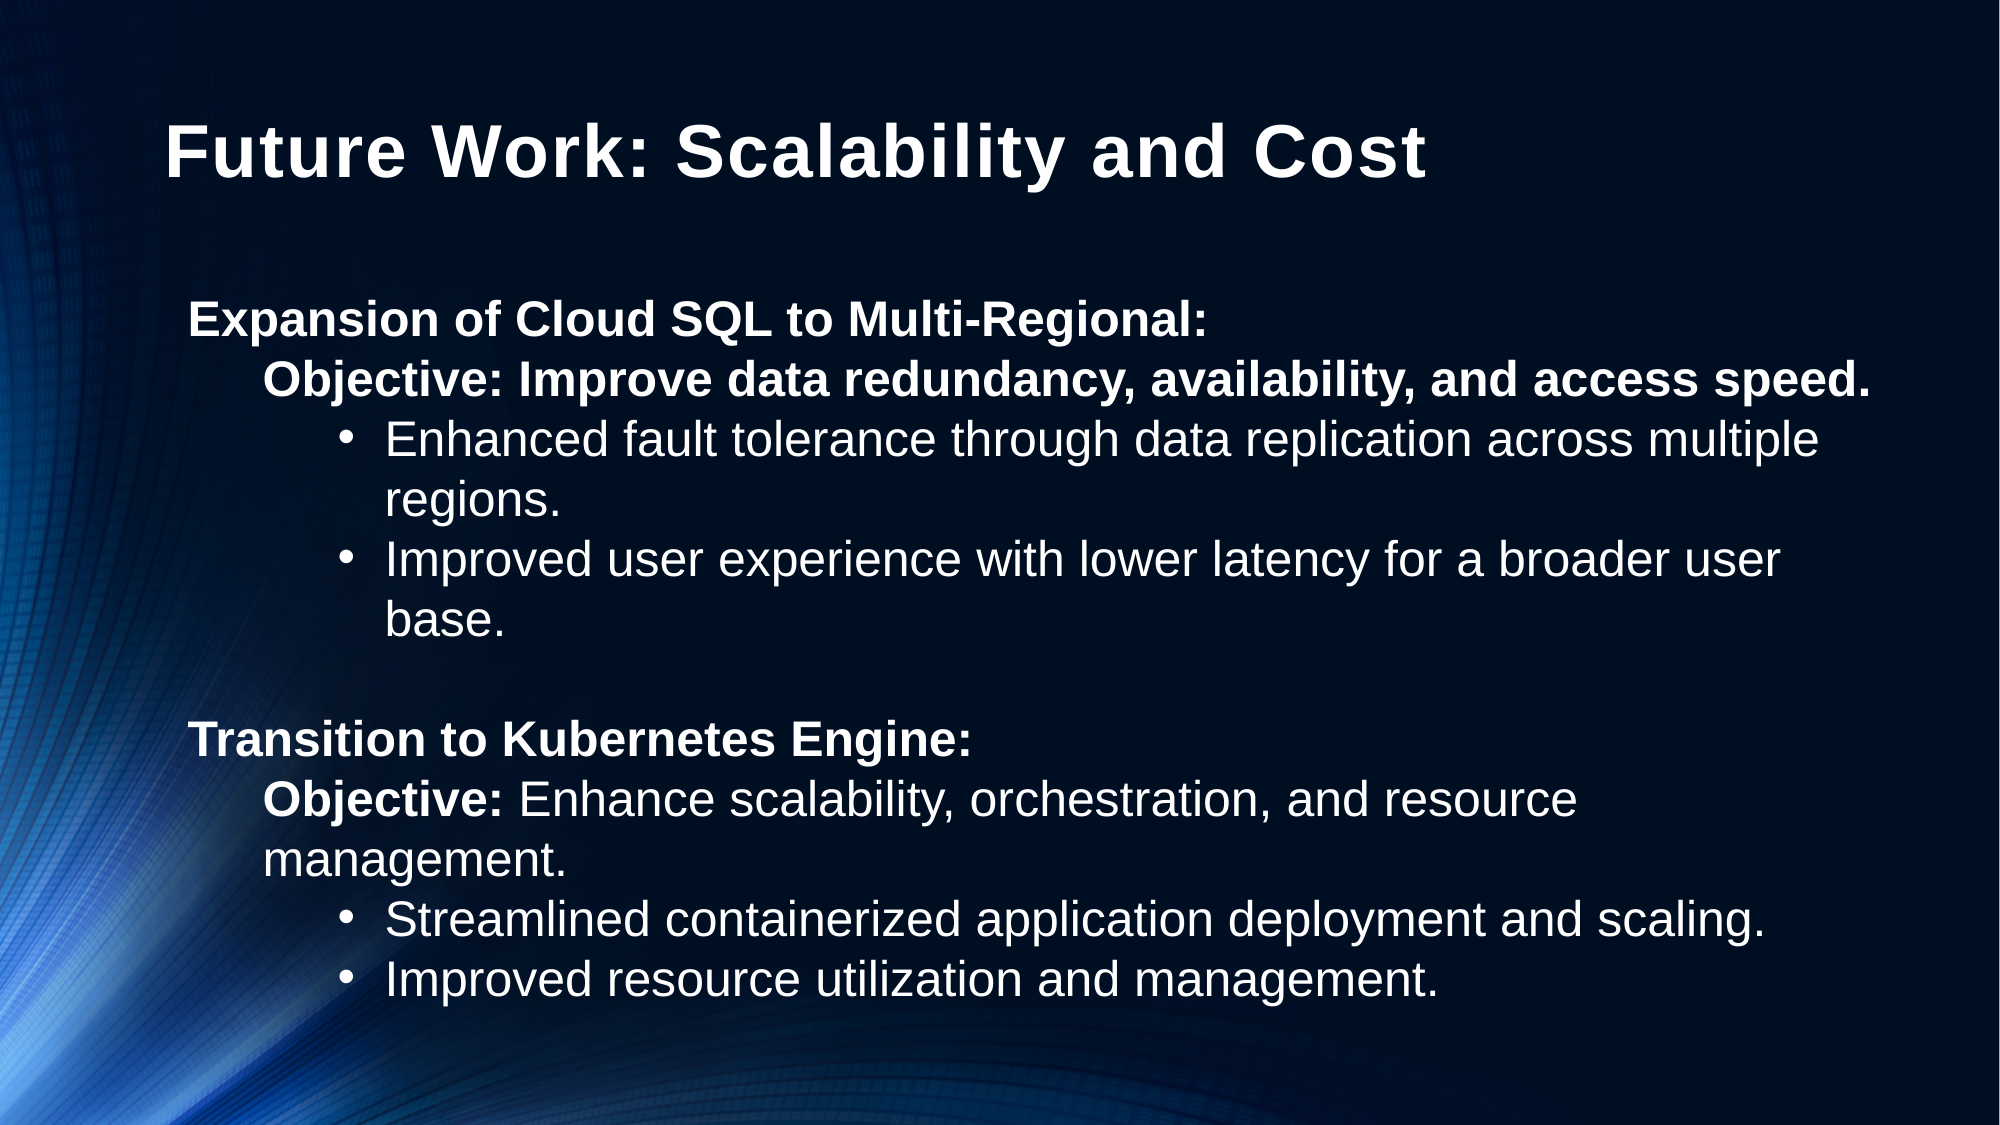

# Future Work: Scalability and Cost
Expansion of Cloud SQL to Multi-Regional:
Objective: Improve data redundancy, availability, and access speed.
Enhanced fault tolerance through data replication across multiple regions.
Improved user experience with lower latency for a broader user base.

Transition to Kubernetes Engine:
Objective: Enhance scalability, orchestration, and resource management.
Streamlined containerized application deployment and scaling.
Improved resource utilization and management.